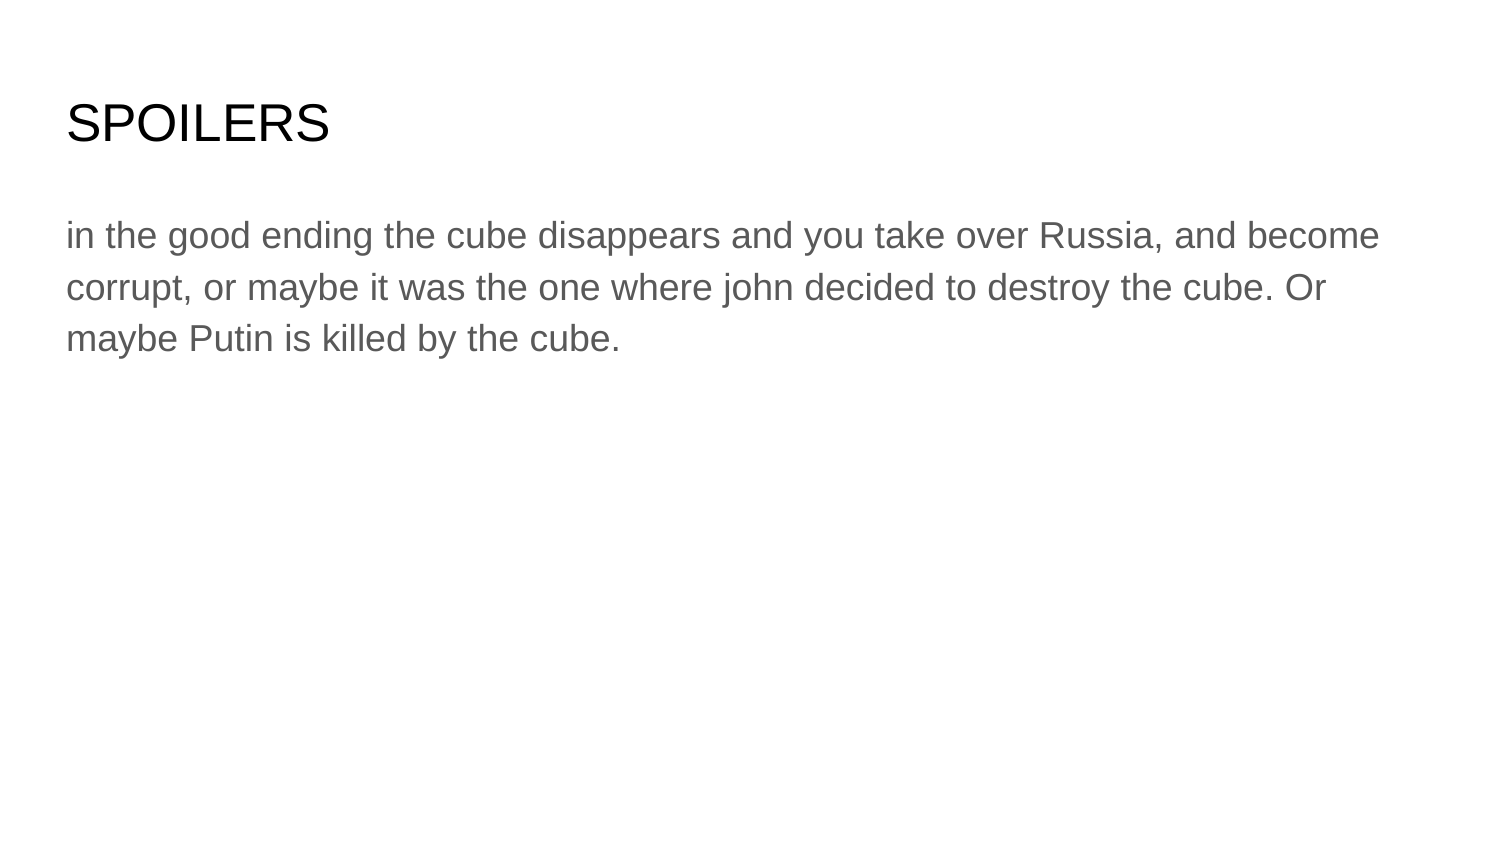

# SPOILERS
in the good ending the cube disappears and you take over Russia, and become corrupt, or maybe it was the one where john decided to destroy the cube. Or maybe Putin is killed by the cube.